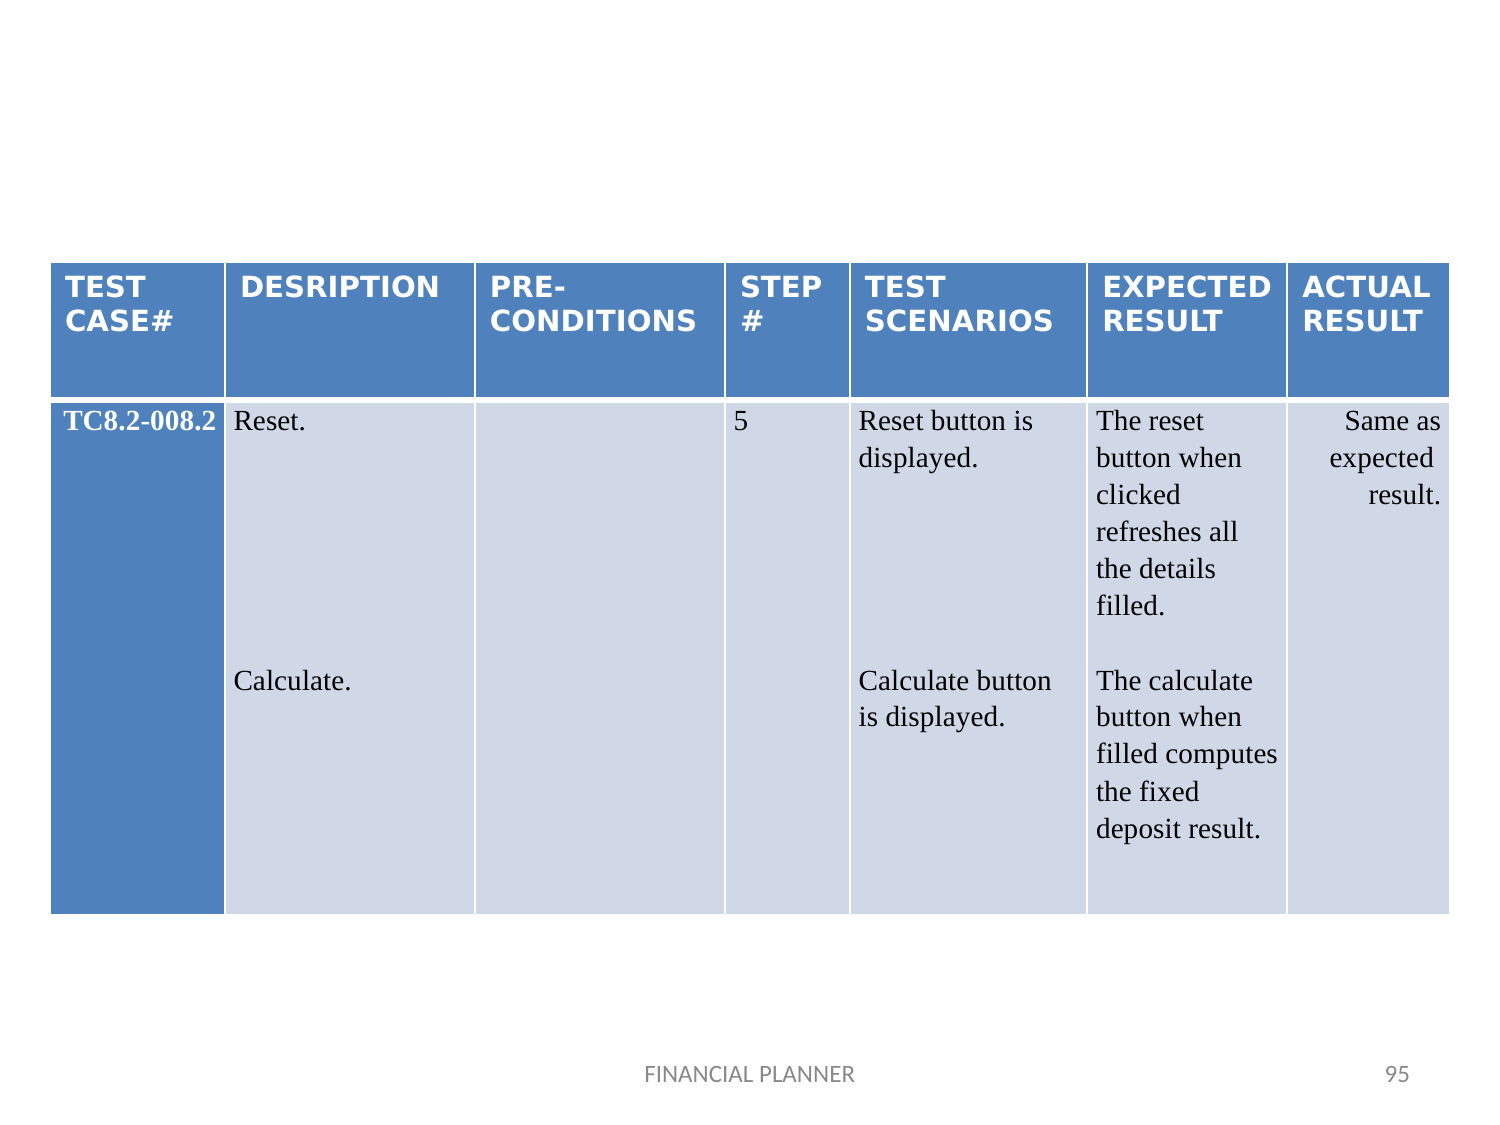

#
| TEST CASE# | DESRIPTION | PRE- CONDITIONS | STEP# | TEST SCENARIOS | EXPECTED RESULT | ACTUAL RESULT |
| --- | --- | --- | --- | --- | --- | --- |
| TC8.2-008.2 | Reset. Calculate. |  | 5 | Reset button is displayed. Calculate button is displayed. | The reset button when clicked refreshes all the details filled. The calculate button when filled computes the fixed deposit result. | Same as expected result. |
FINANCIAL PLANNER
95